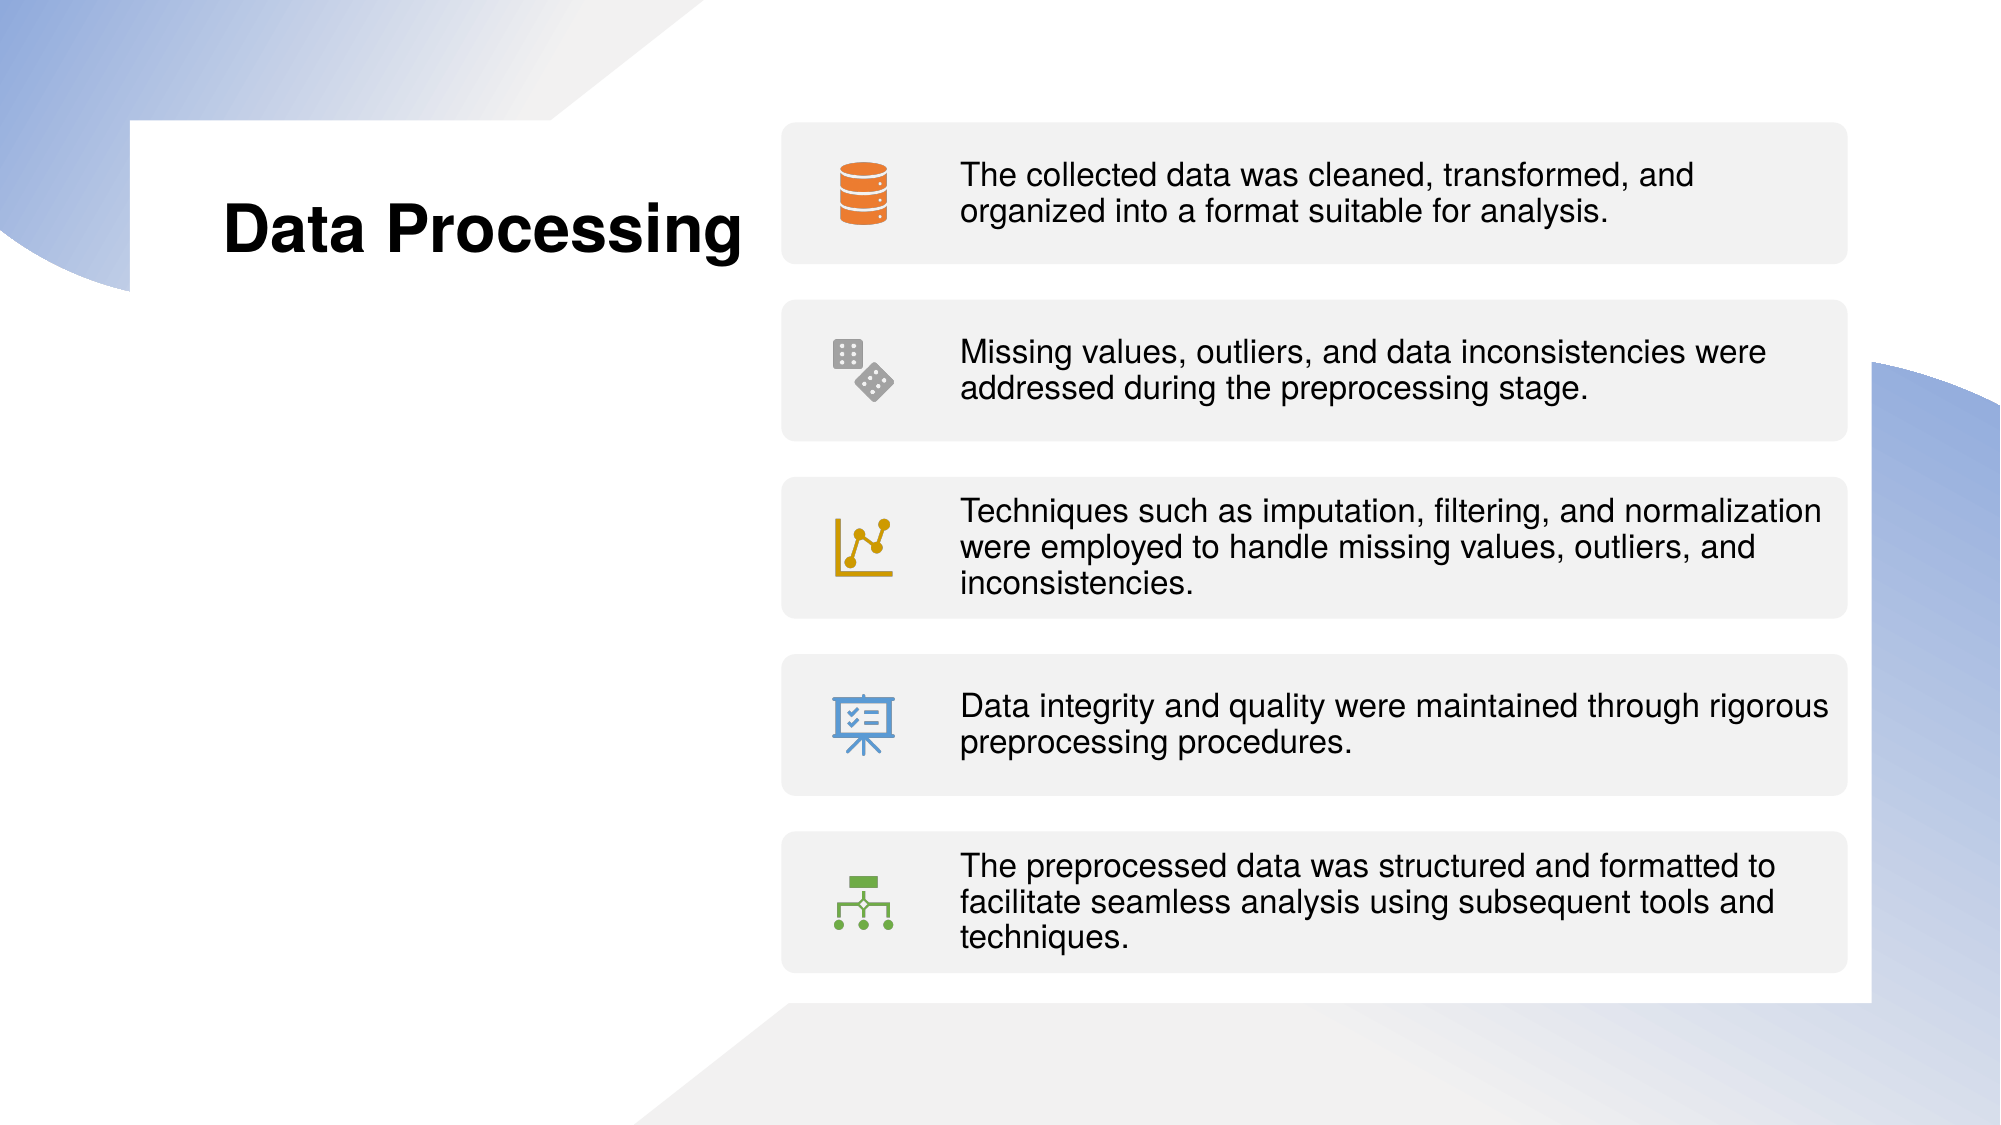

The collected data was cleaned, transformed, and organized into a format suitable for analysis.
Missing values, outliers, and data inconsistencies were addressed during the preprocessing stage.
Techniques such as imputation, filtering, and normalization were employed to handle missing values, outliers, and inconsistencies.
Data integrity and quality were maintained through rigorous preprocessing procedures.
The preprocessed data was structured and formatted to facilitate seamless analysis using subsequent tools and techniques.
Data Processing